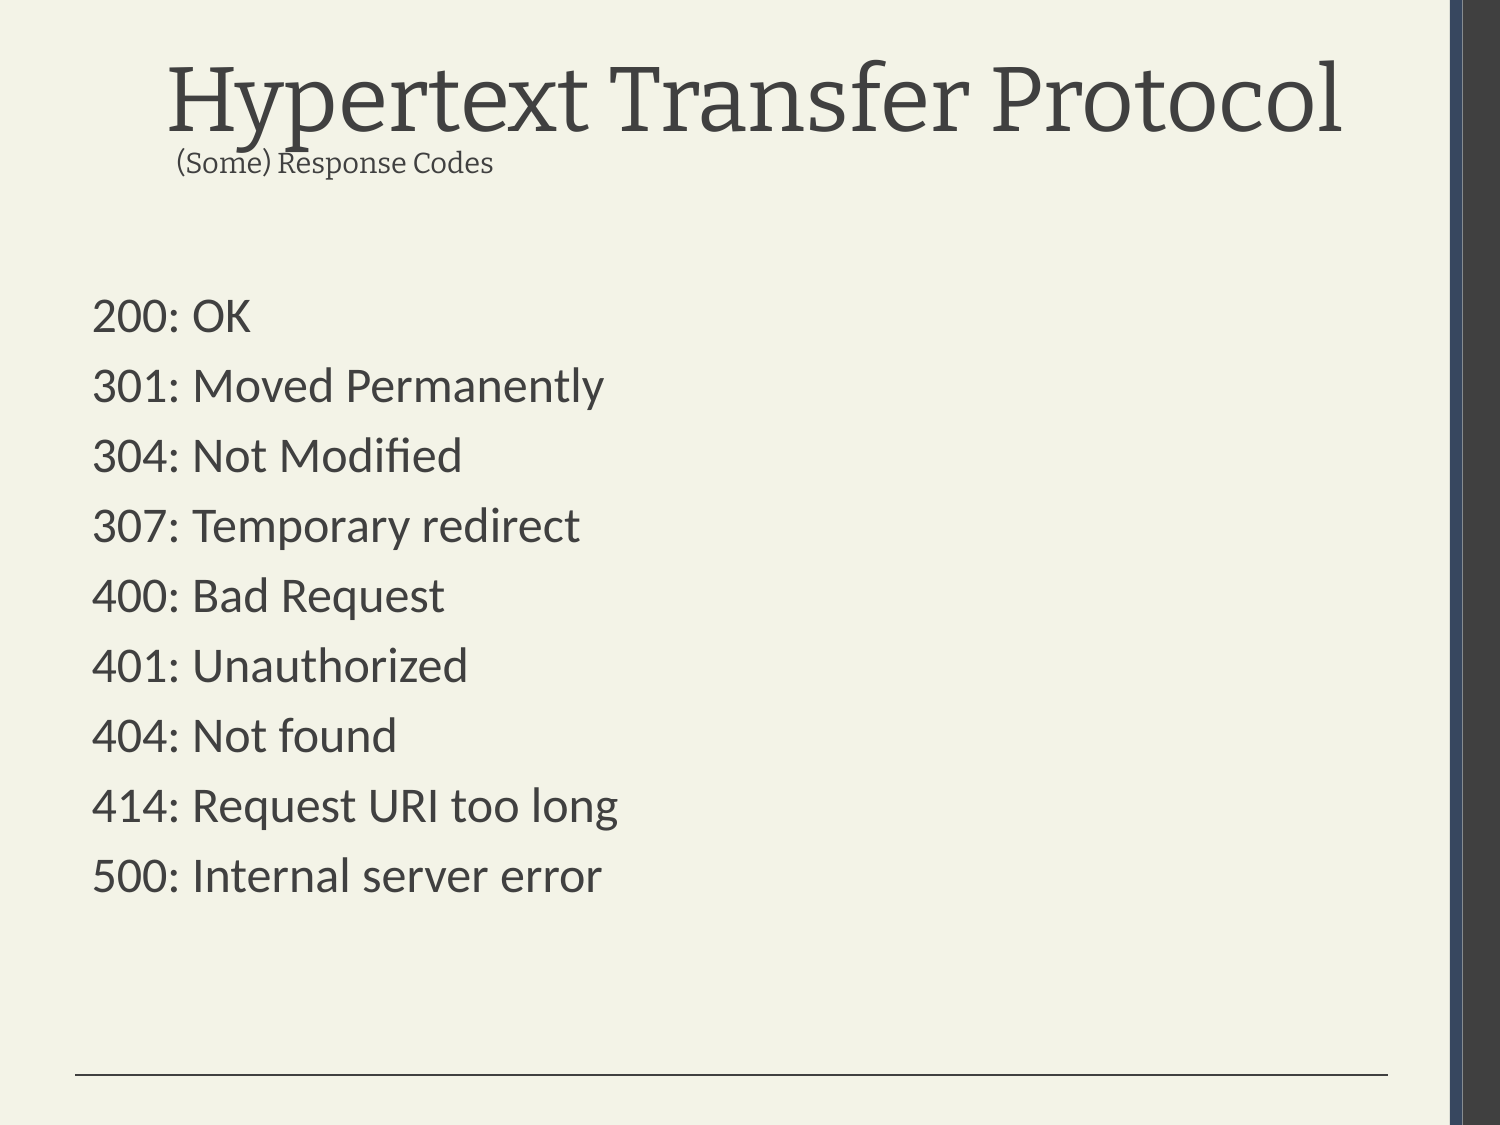

# Hypertext Transfer Protocol
  (Some) Response Codes
200: OK
301: Moved Permanently
304: Not Modified
307: Temporary redirect
400: Bad Request
401: Unauthorized
404: Not found
414: Request URI too long
500: Internal server error